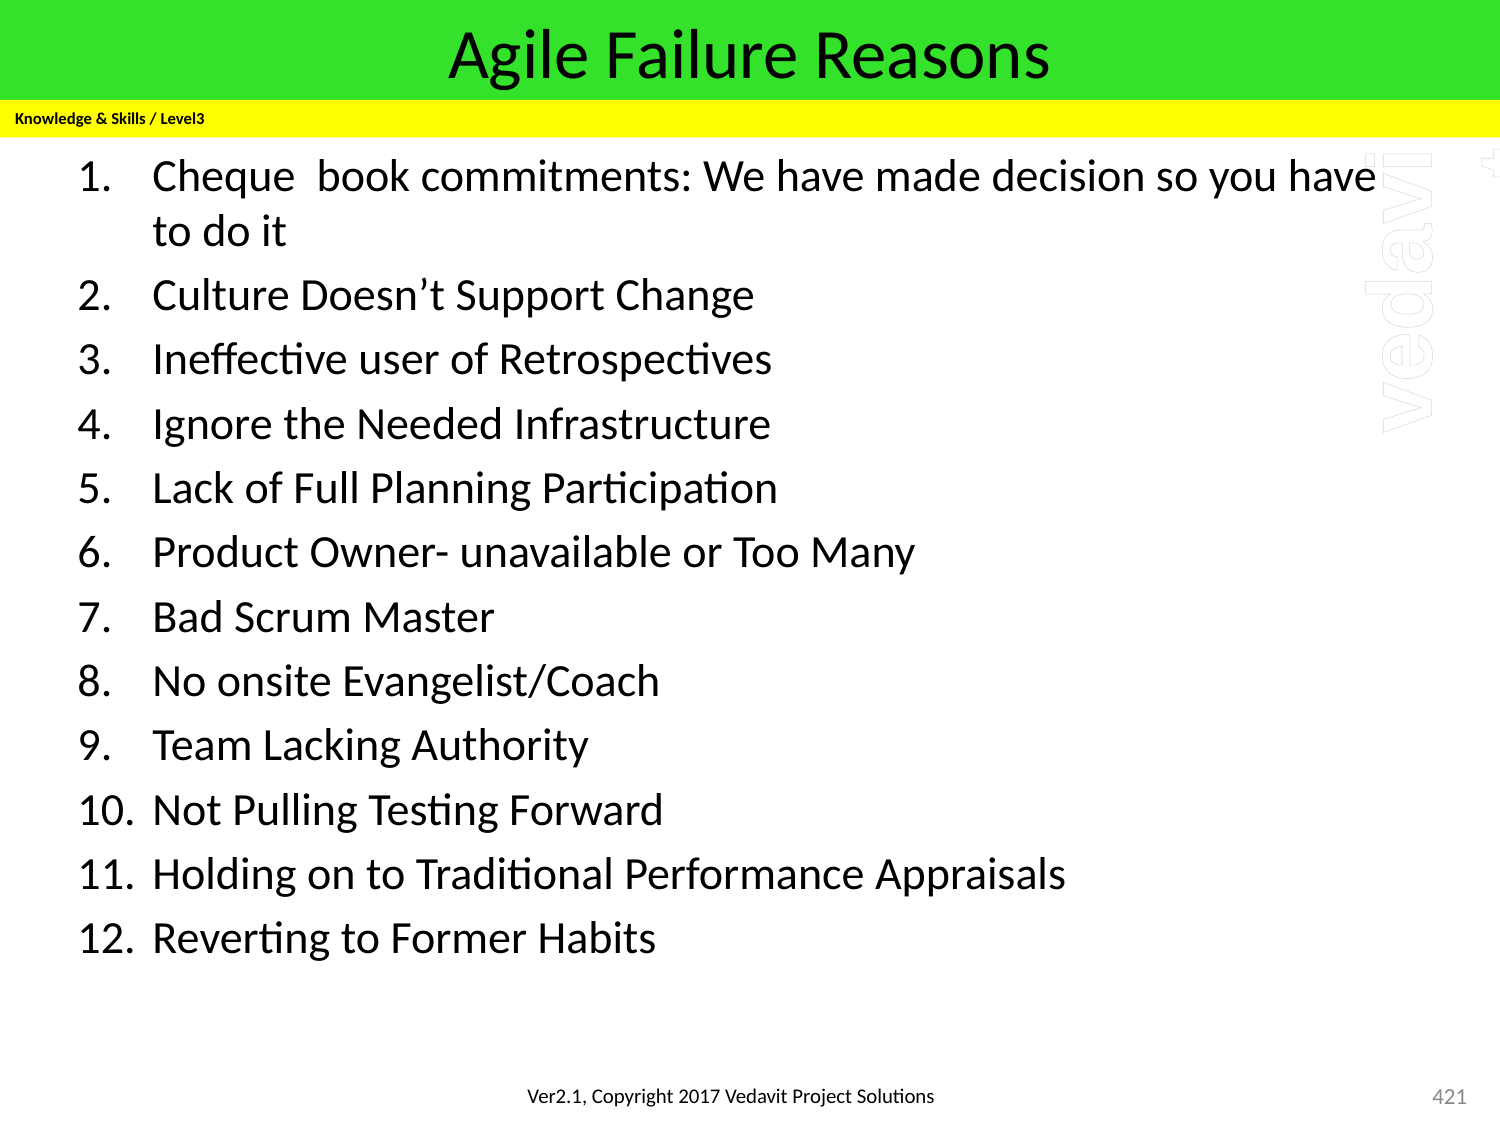

# Agile Failure Reasons
Knowledge & Skills / Level3
Cheque  book commitments: We have made decision so you have to do it
Culture Doesn’t Support Change
Ineffective user of Retrospectives
Ignore the Needed Infrastructure
Lack of Full Planning Participation
Product Owner- unavailable or Too Many
Bad Scrum Master
No onsite Evangelist/Coach
Team Lacking Authority
Not Pulling Testing Forward
Holding on to Traditional Performance Appraisals
Reverting to Former Habits
421